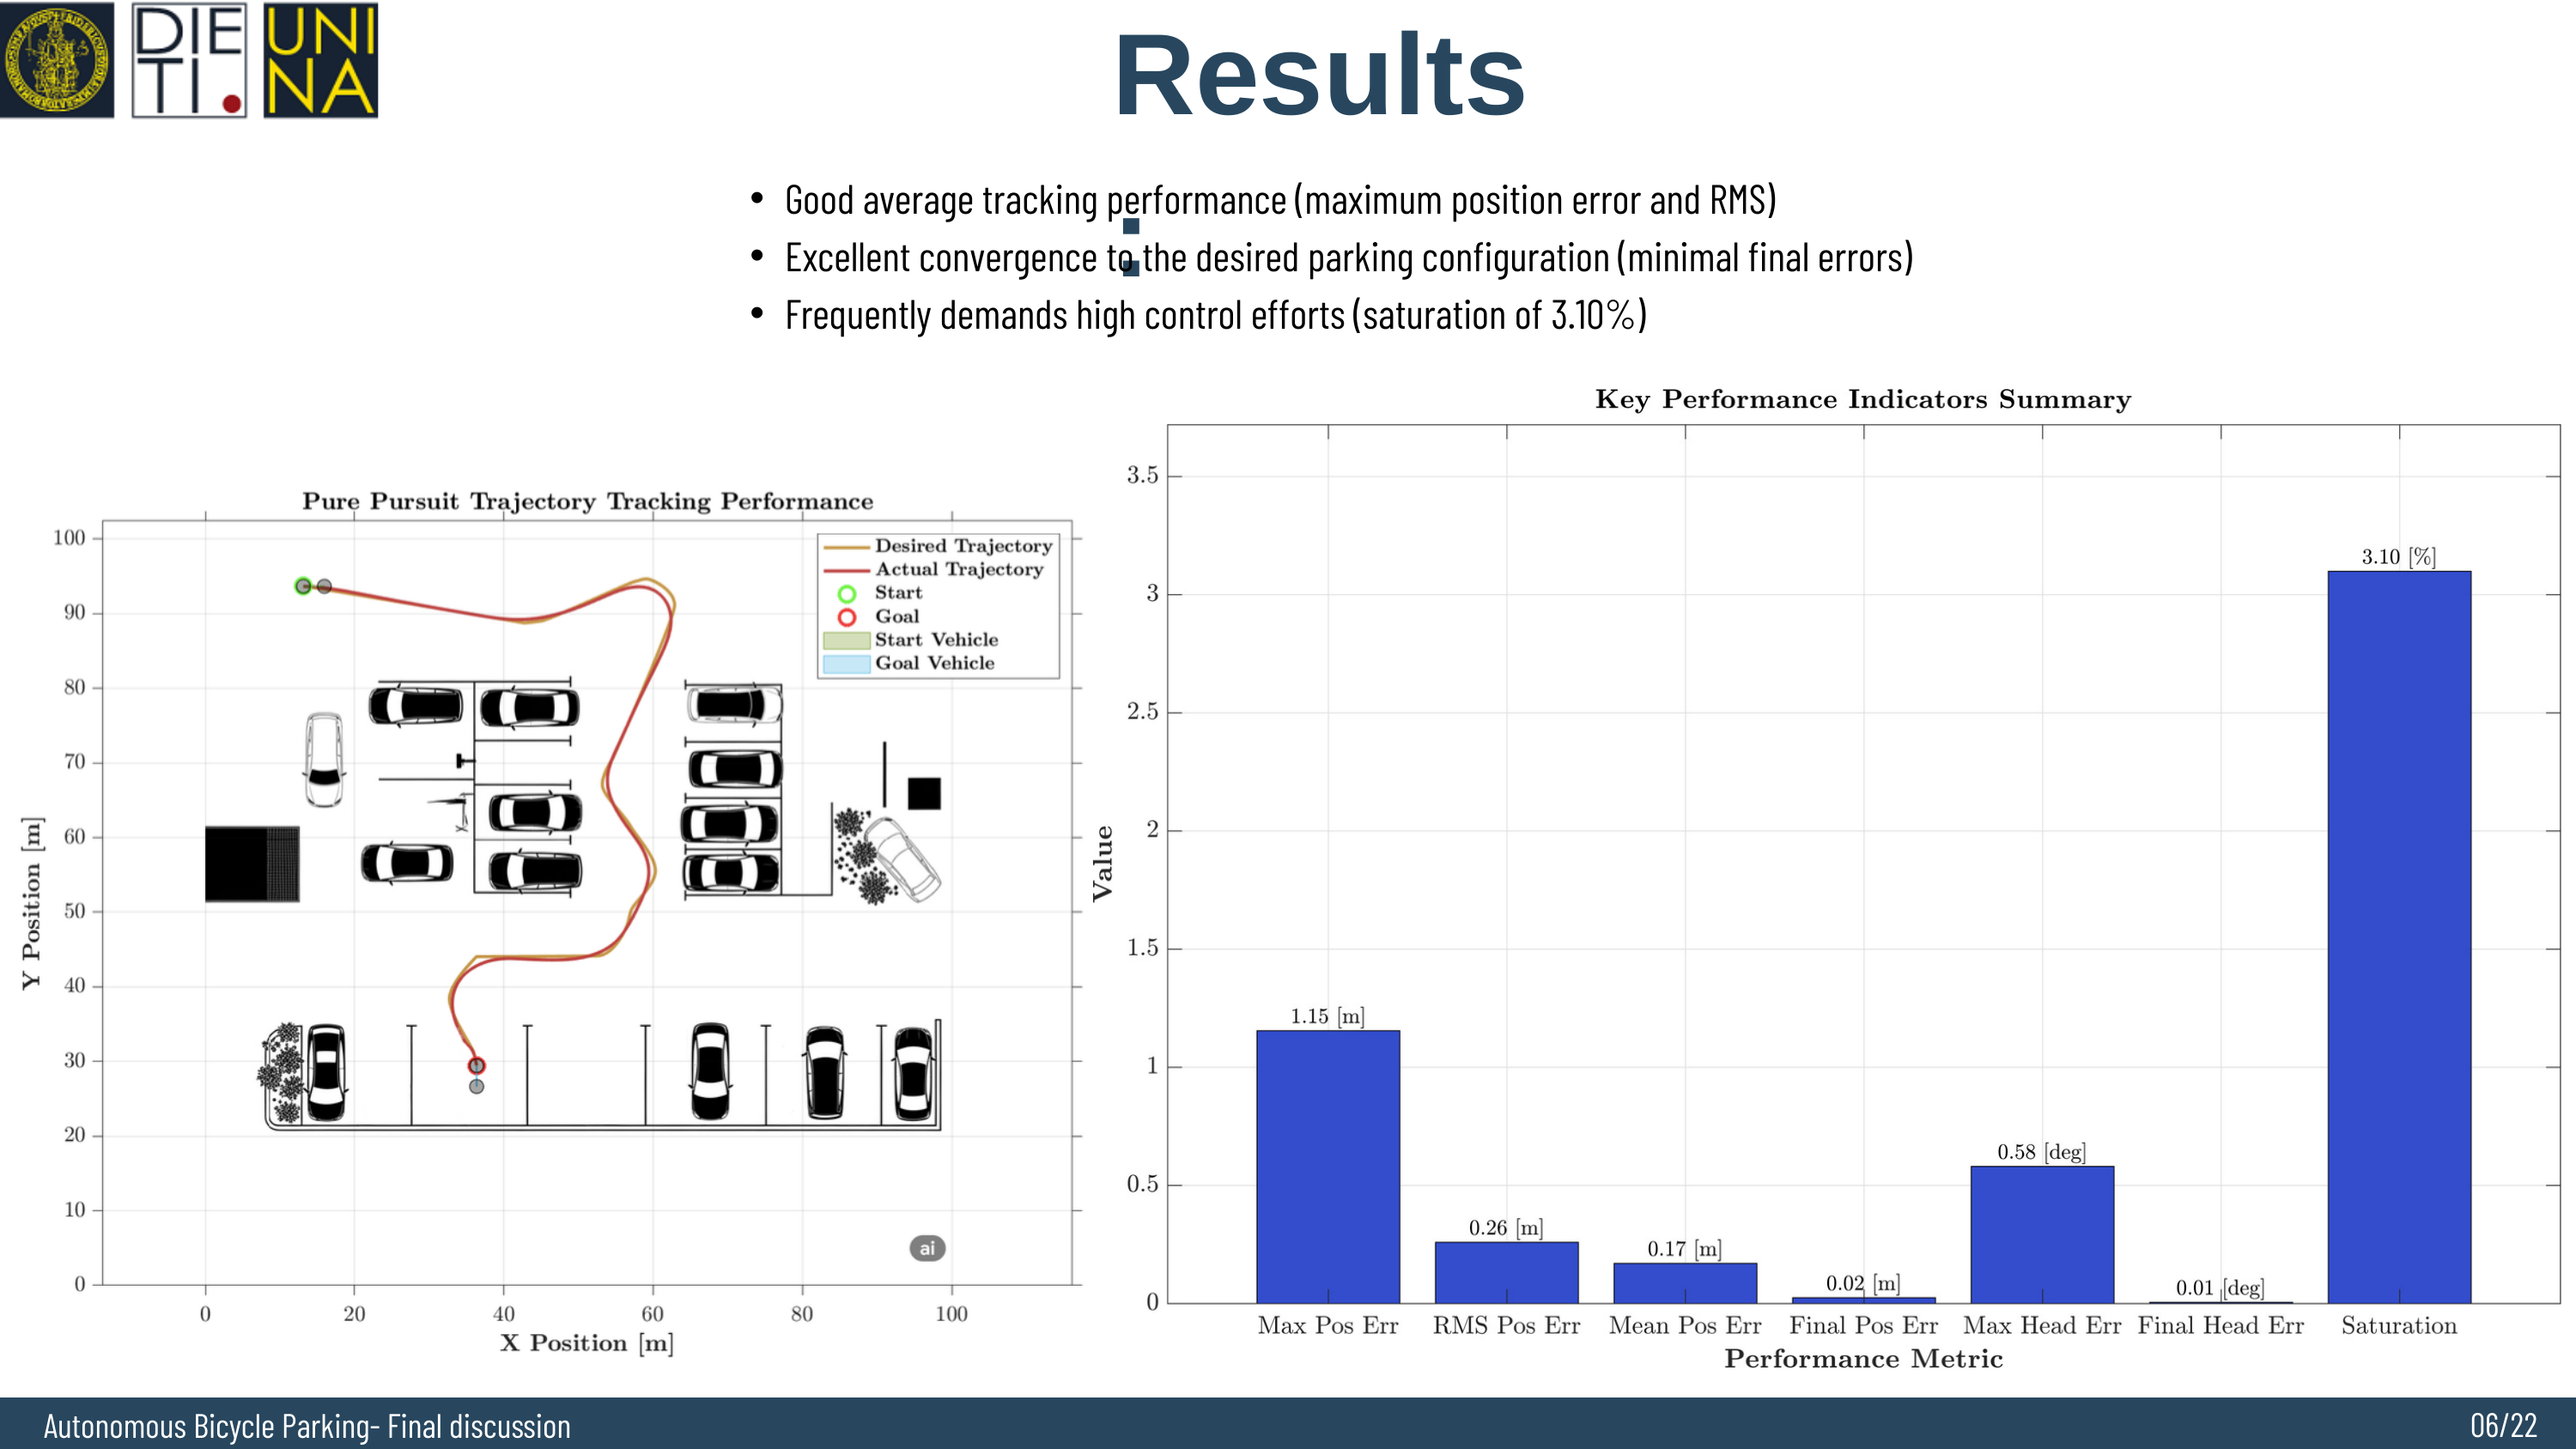

Results:

Good average tracking performance (maximum position error and RMS)
Excellent convergence to the desired parking configuration (minimal final errors)
Frequently demands high control efforts (saturation of 3.10%)

06/22

Autonomous Bicycle Parking- Final discussion